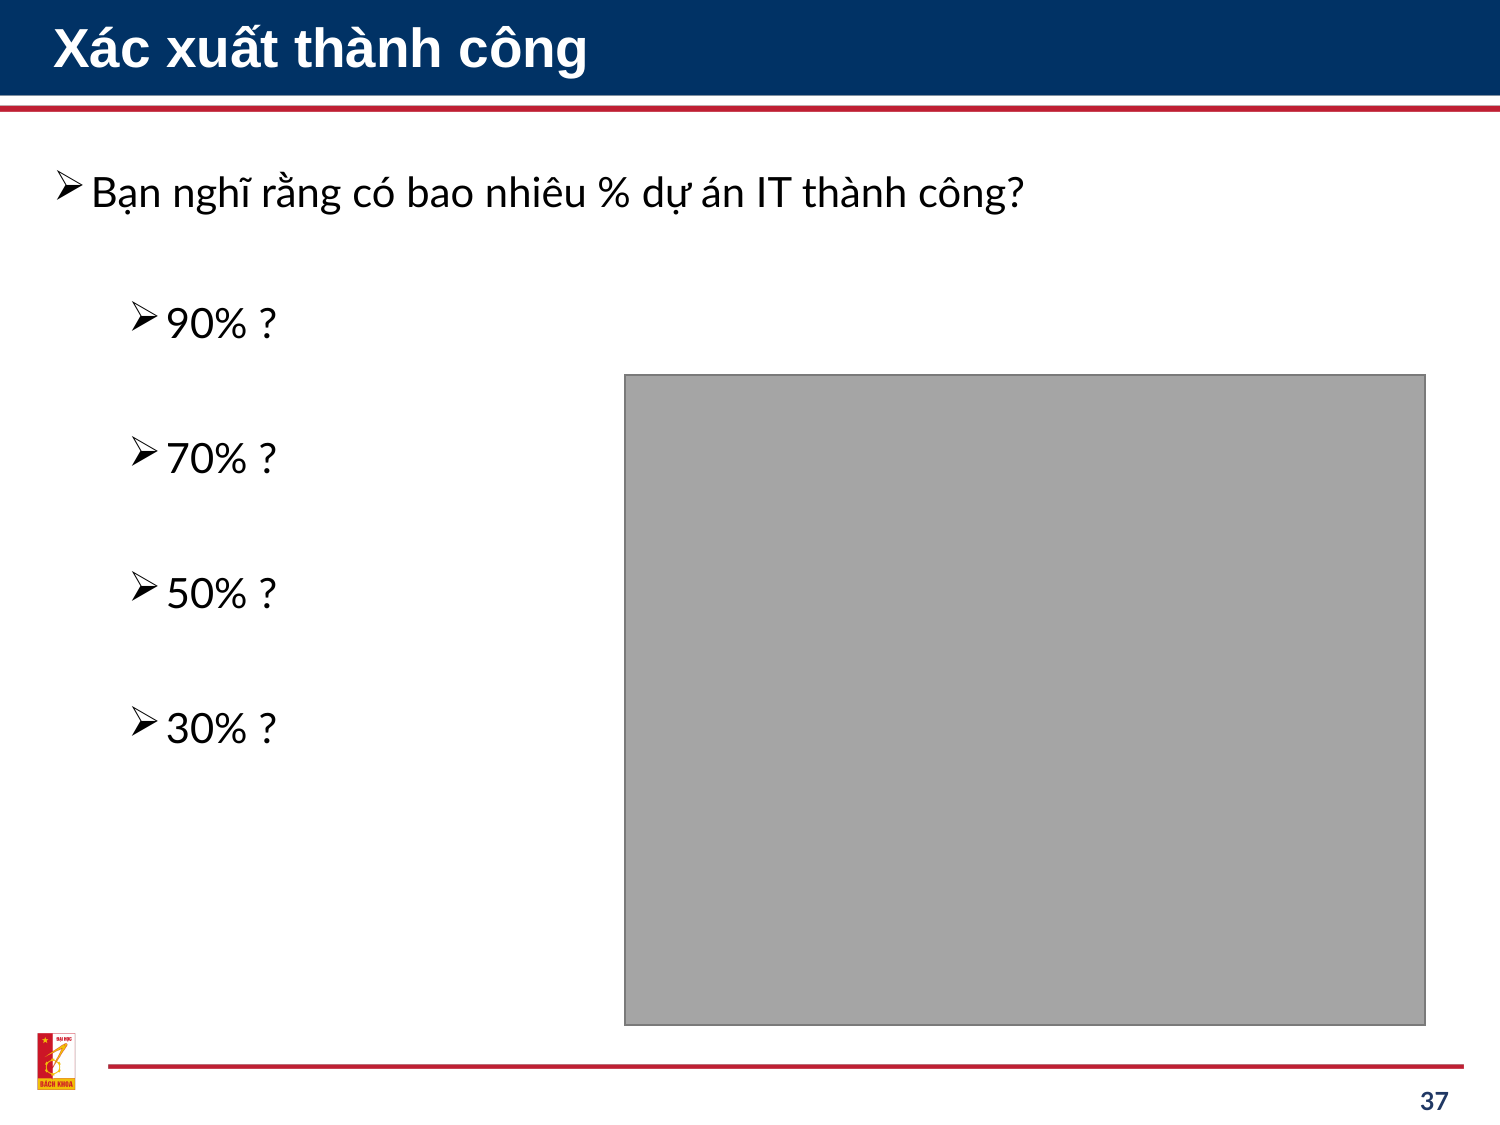

# Xác xuất thành công
Bạn nghĩ rằng có bao nhiêu % dự án IT thành công?

90% ?

70% ?

50% ?

30% ?

Cost
Schedule
Quality
30%
37